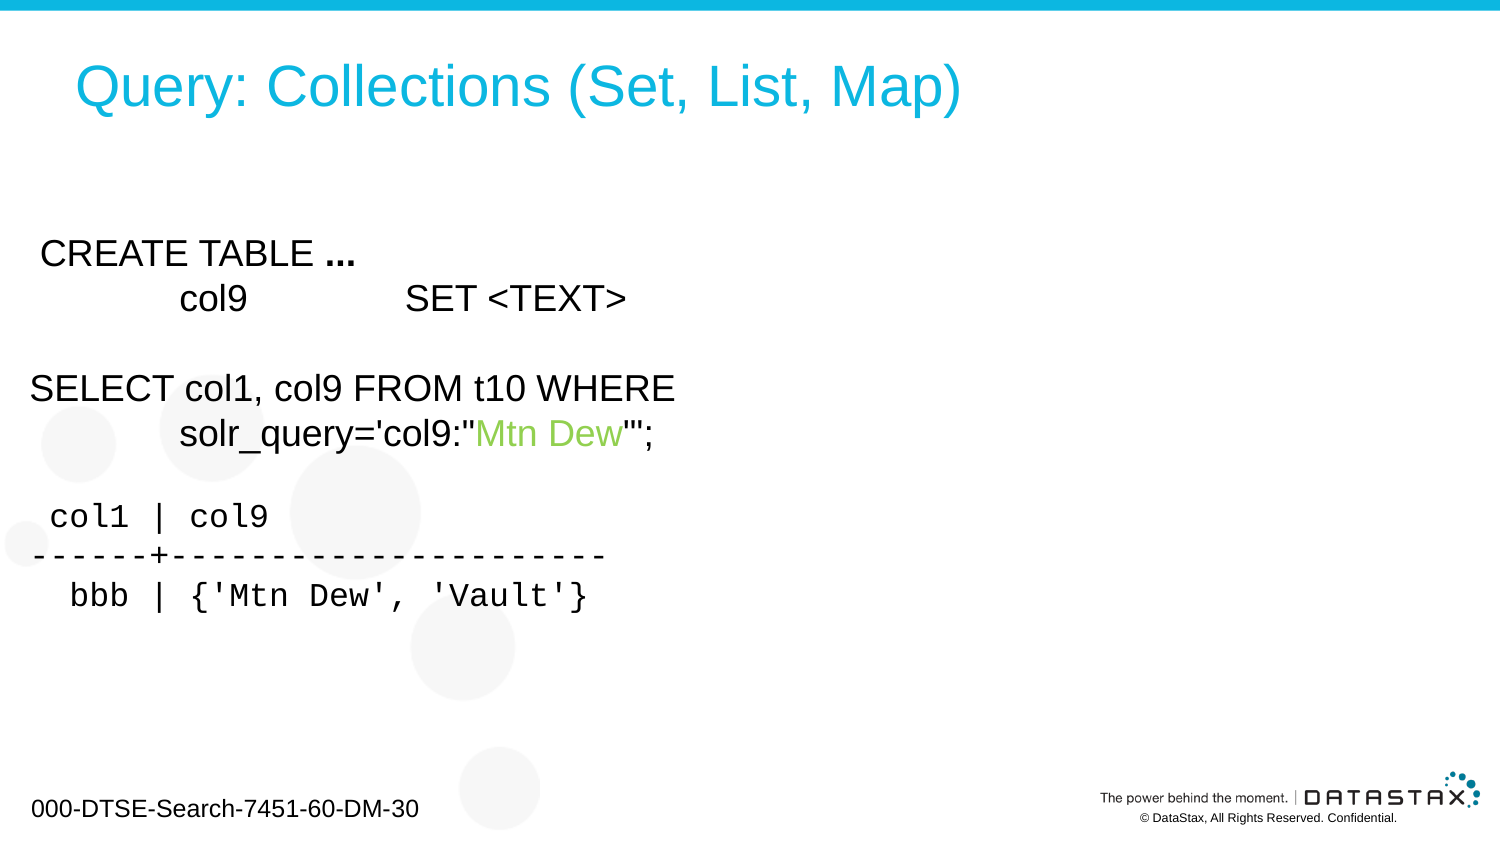

# Query: Collections (Set, List, Map)
 CREATE TABLE ...
	col9               SET <TEXT>

SELECT col1, col9 FROM t10 WHERE 	solr_query='col9:"Mtn Dew"';

 col1 | col9
------+----------------------
  bbb | {'Mtn Dew', 'Vault'}

000-DTSE-Search-7451-60-DM-30
© DataStax, All Rights Reserved. Confidential.